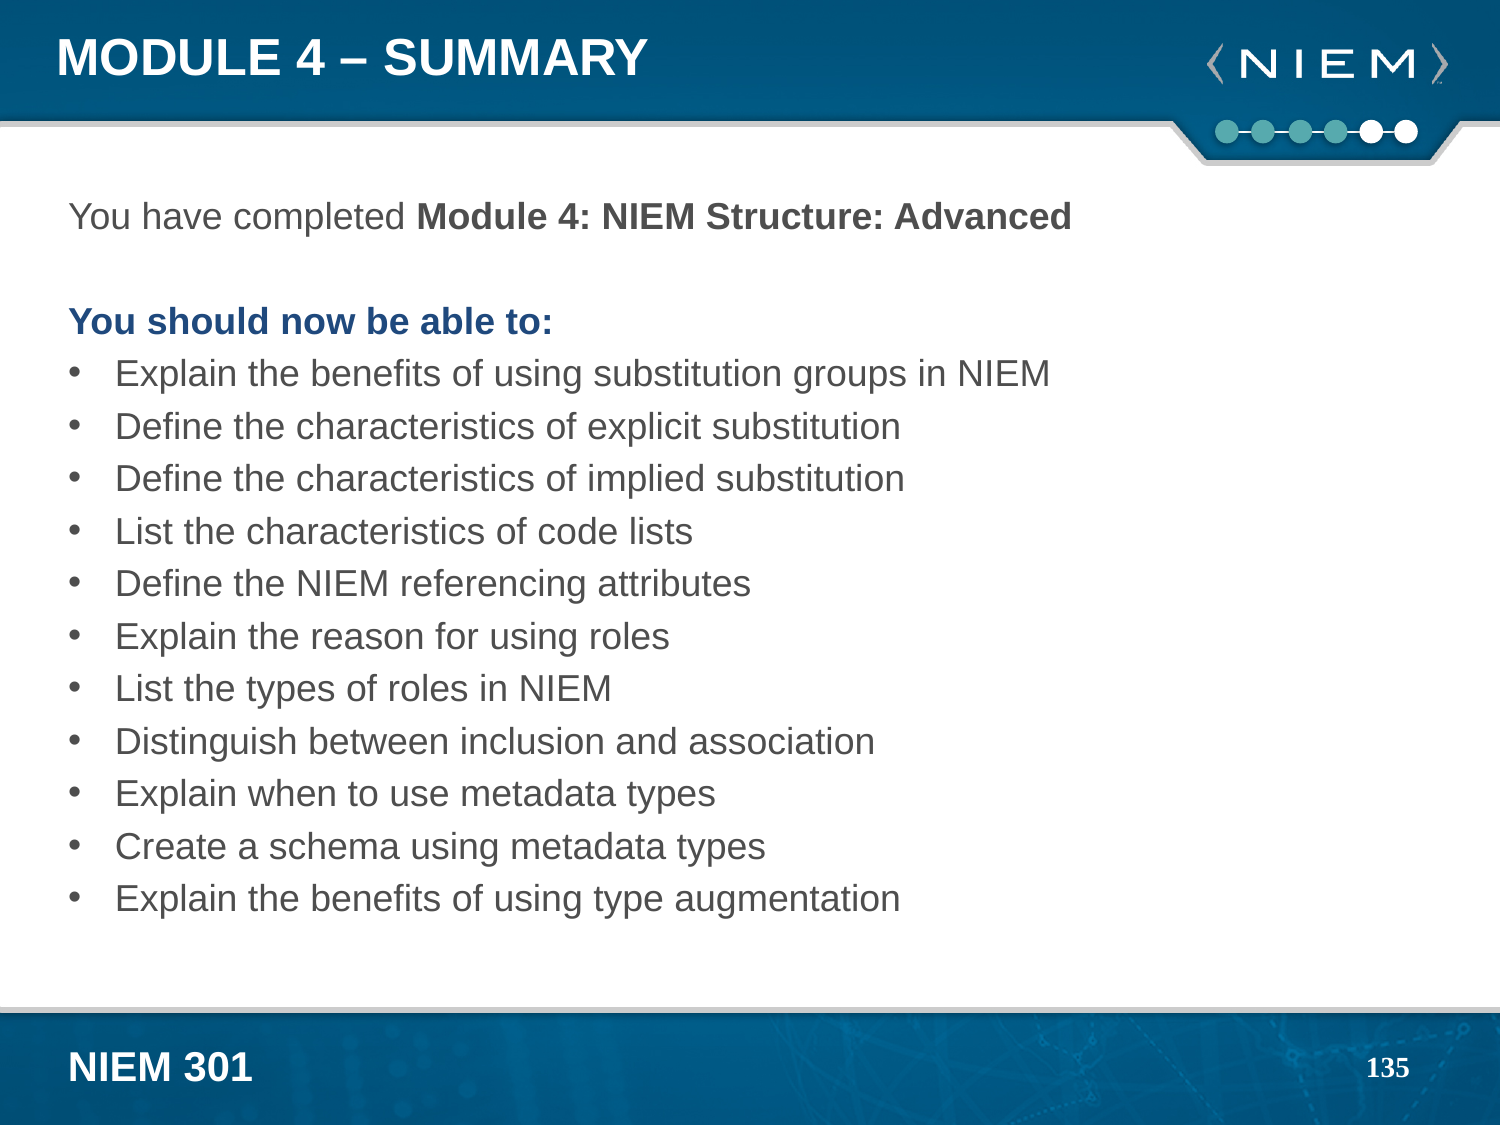

# Module 4 – Summary

You have completed Module 4: NIEM Structure: Advanced

You should now be able to:
Explain the benefits of using substitution groups in NIEM
Define the characteristics of explicit substitution
Define the characteristics of implied substitution
List the characteristics of code lists
Define the NIEM referencing attributes
Explain the reason for using roles
List the types of roles in NIEM
Distinguish between inclusion and association
Explain when to use metadata types
Create a schema using metadata types
Explain the benefits of using type augmentation
135